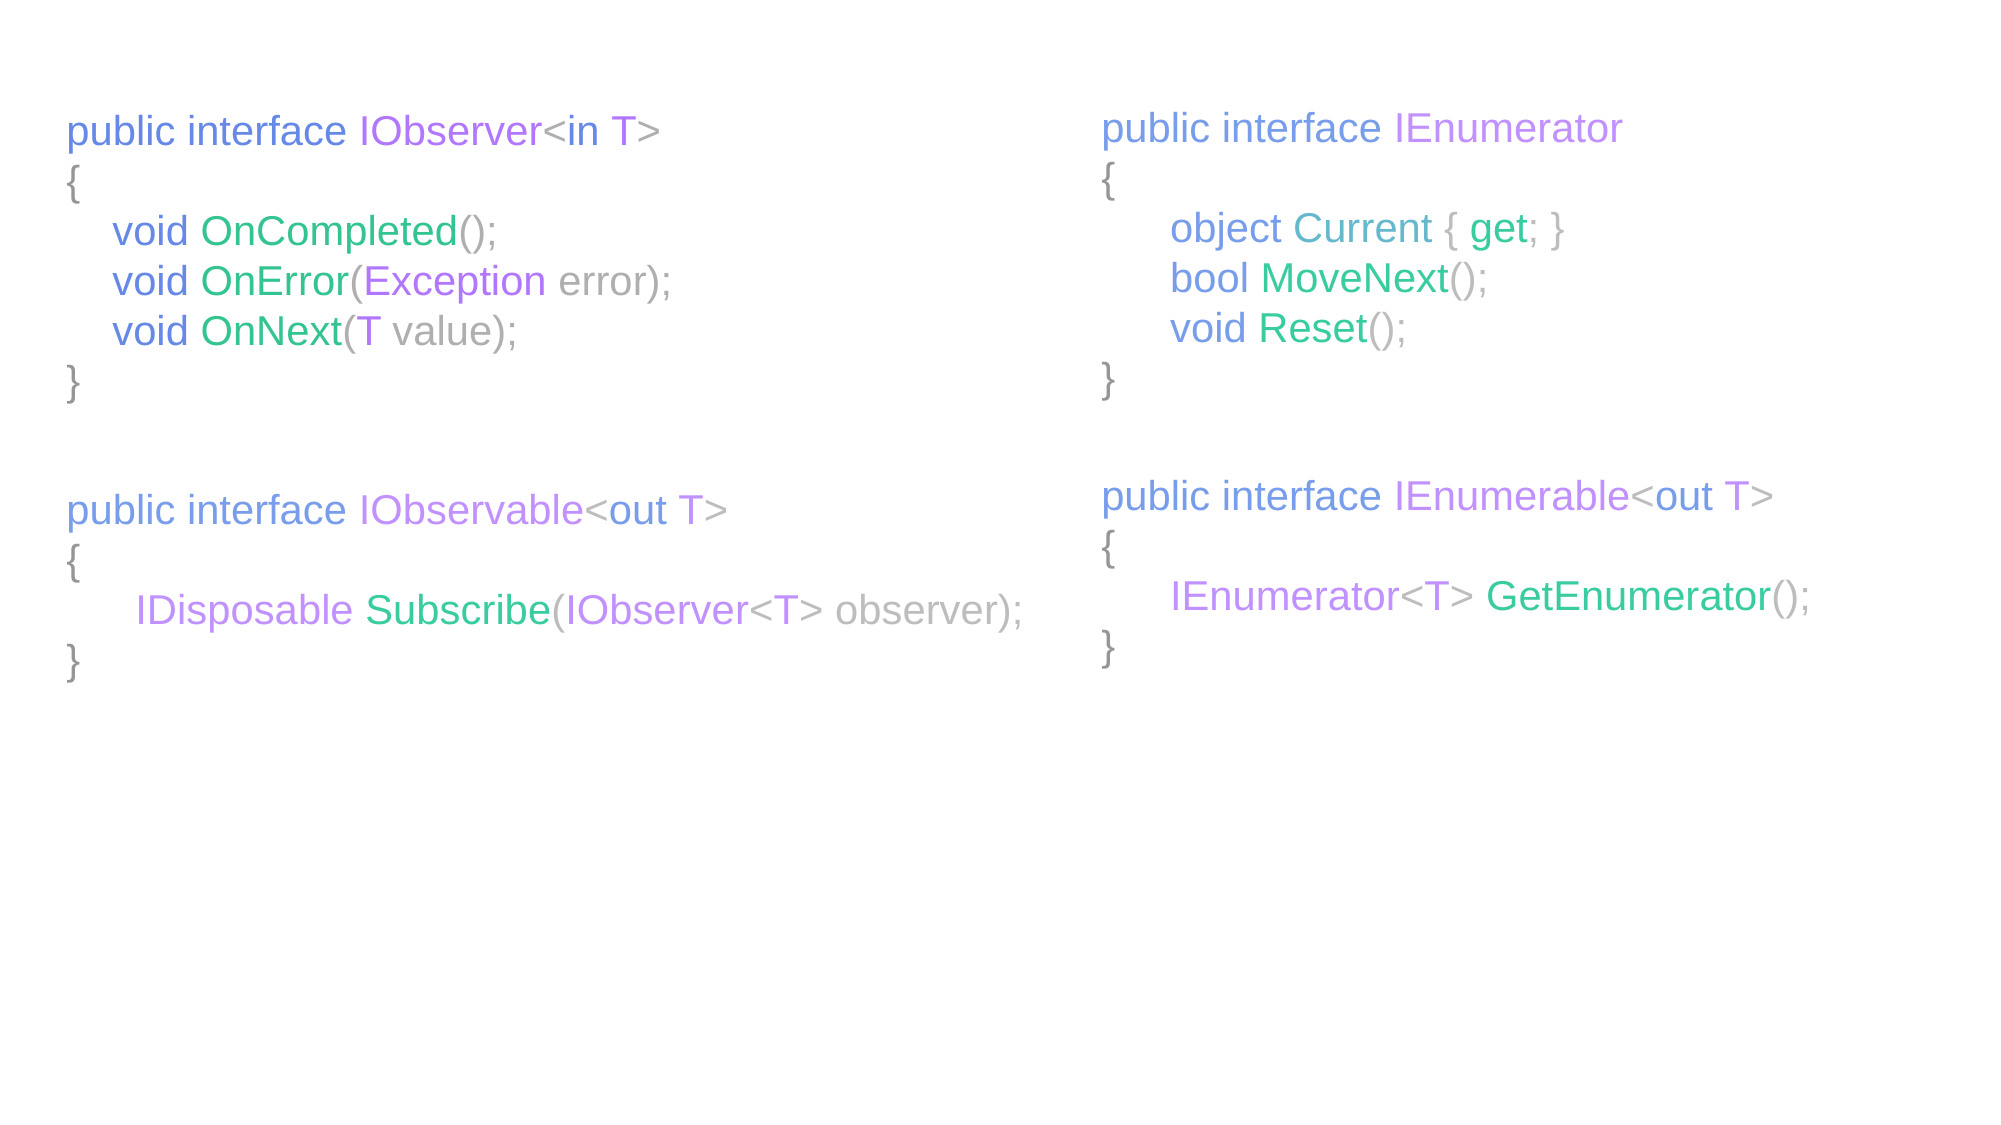

public interface IEnumerator
{
      object Current { get; }
      bool MoveNext();
      void Reset();
}
public interface IObserver<in T>
{
    void OnCompleted();
    void OnError(Exception error);
    void OnNext(T value);
}
public interface IEnumerable<out T>
{
      IEnumerator<T> GetEnumerator();
}
public interface IObservable<out T>
{
      IDisposable Subscribe(IObserver<T> observer);
}